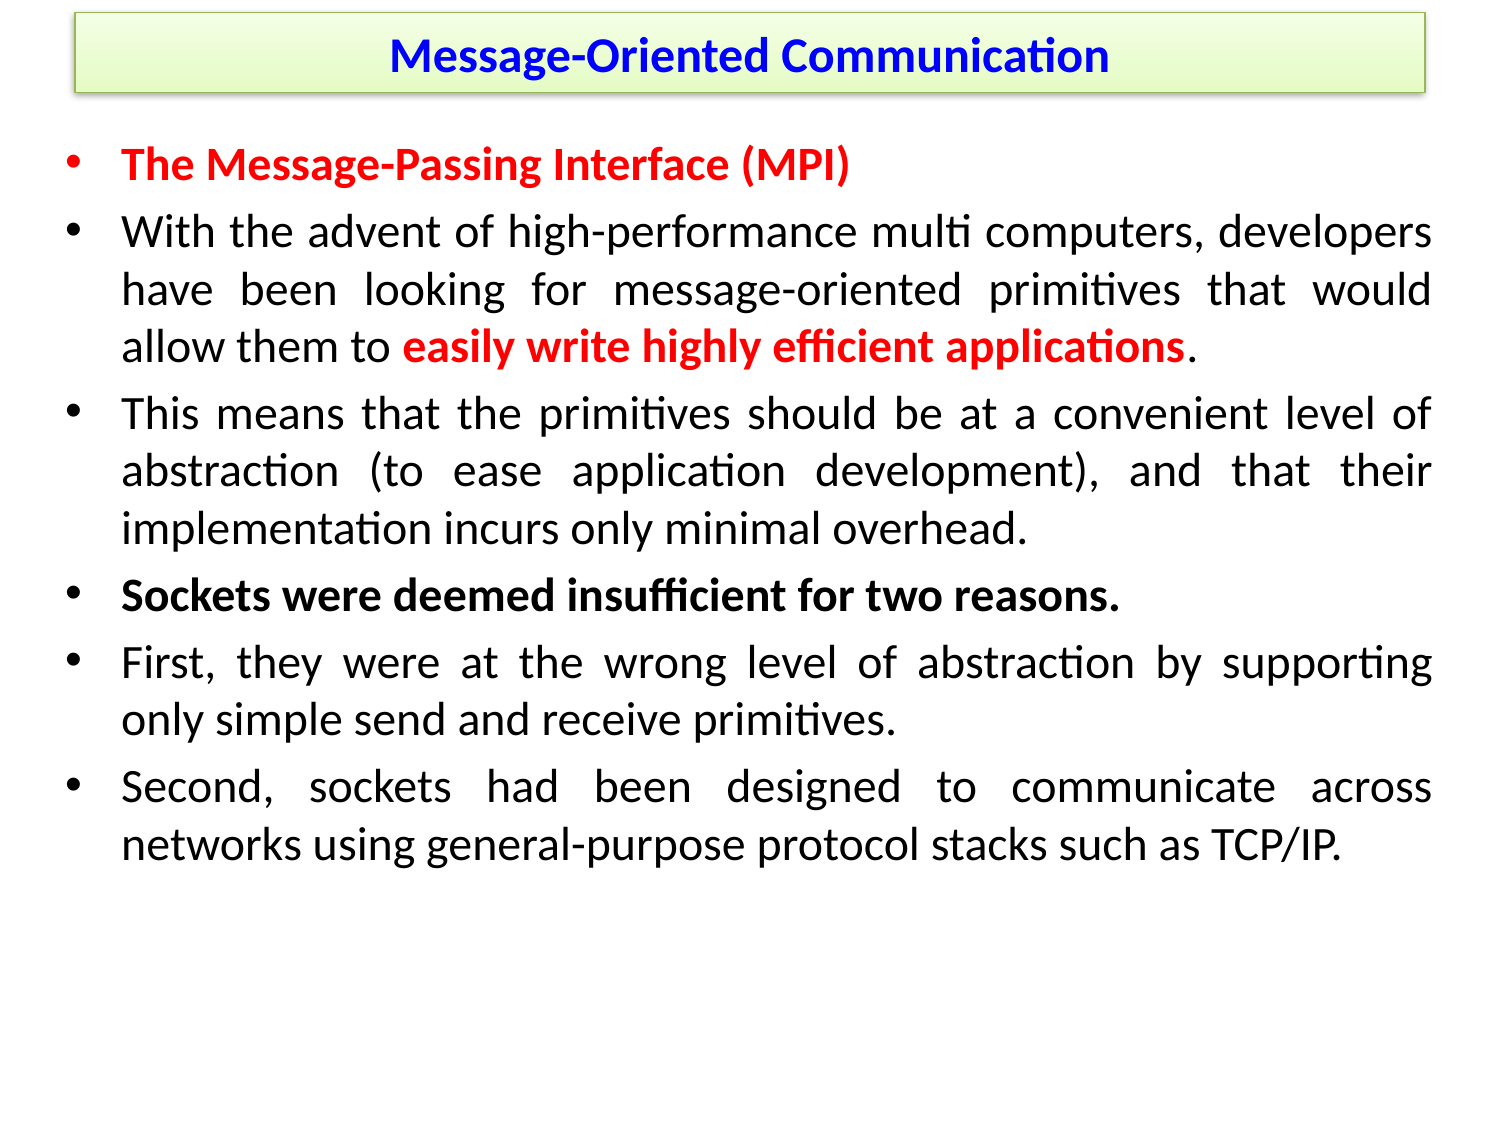

# Message-Oriented Communication
The Message-Passing Interface (MPI)
With the advent of high-performance multi computers, developers have been looking for message-oriented primitives that would allow them to easily write highly efficient applications.
This means that the primitives should be at a convenient level of abstraction (to ease application development), and that their implementation incurs only minimal overhead.
Sockets were deemed insufficient for two reasons.
First, they were at the wrong level of abstraction by supporting only simple send and receive primitives.
Second, sockets had been designed to communicate across networks using general-purpose protocol stacks such as TCP/IP.
Unit-3 /  Dr Komarasamy G
288